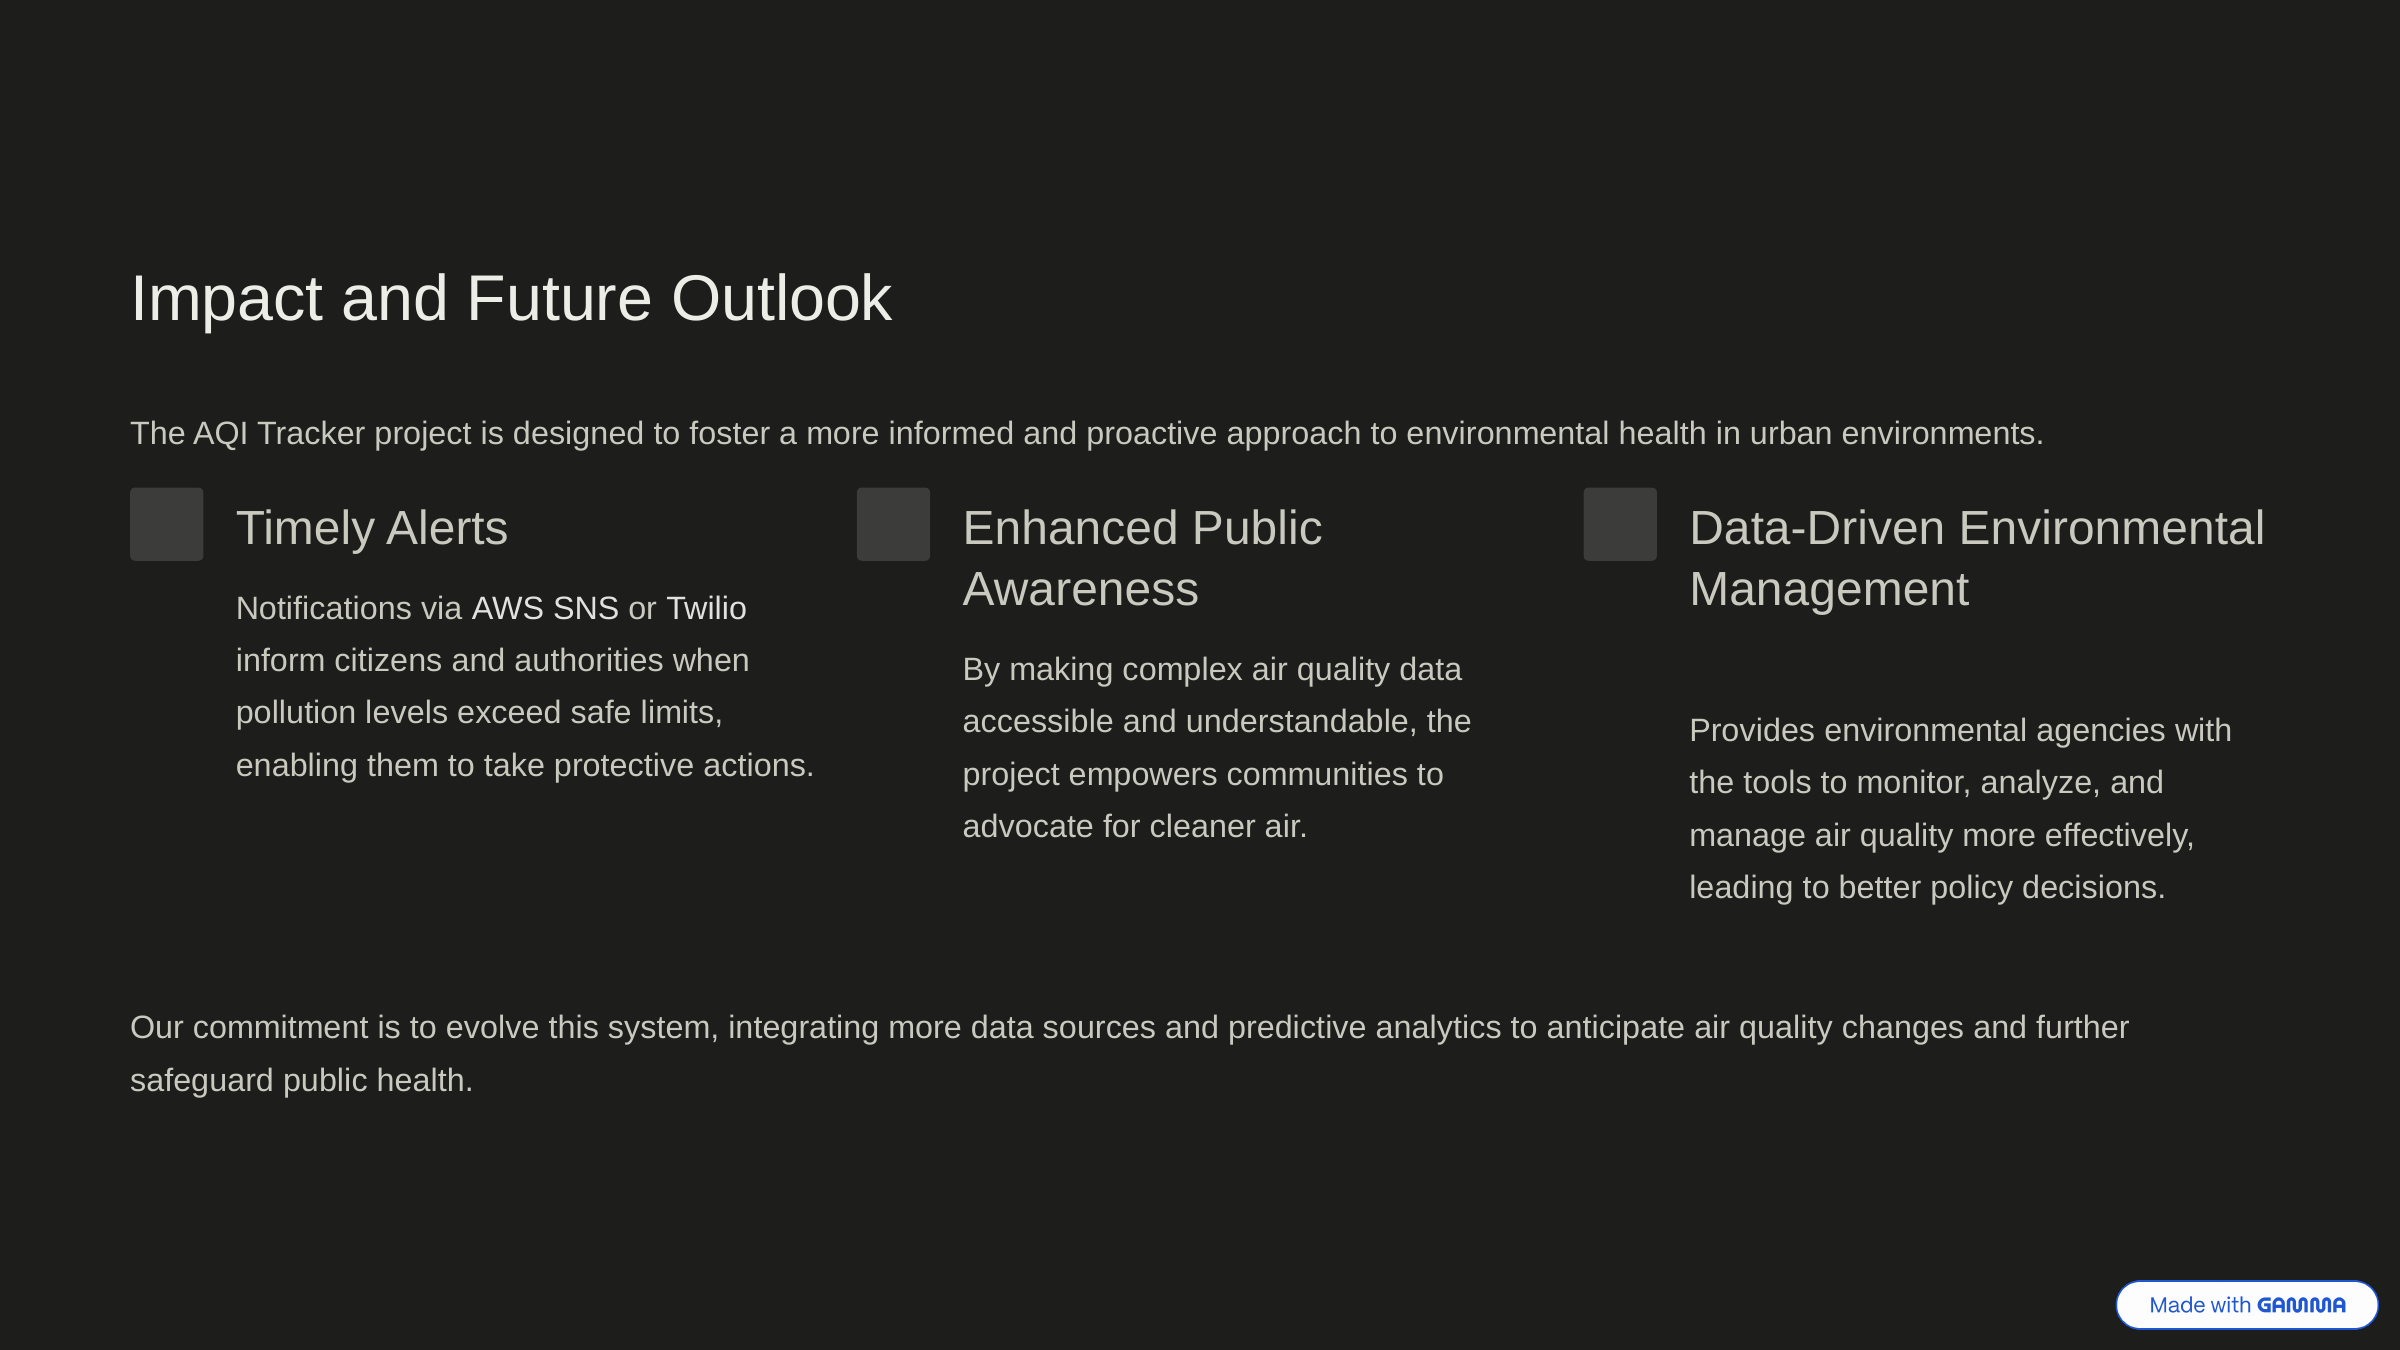

Impact and Future Outlook
The AQI Tracker project is designed to foster a more informed and proactive approach to environmental health in urban environments.

Timely Alerts
Enhanced Public Awareness
Data-Driven Environmental Management
Notifications via AWS SNS or Twilio inform citizens and authorities when pollution levels exceed safe limits, enabling them to take protective actions.
By making complex air quality data accessible and understandable, the project empowers communities to advocate for cleaner air.
Provides environmental agencies with the tools to monitor, analyze, and manage air quality more effectively, leading to better policy decisions.
Our commitment is to evolve this system, integrating more data sources and predictive analytics to anticipate air quality changes and further safeguard public health.